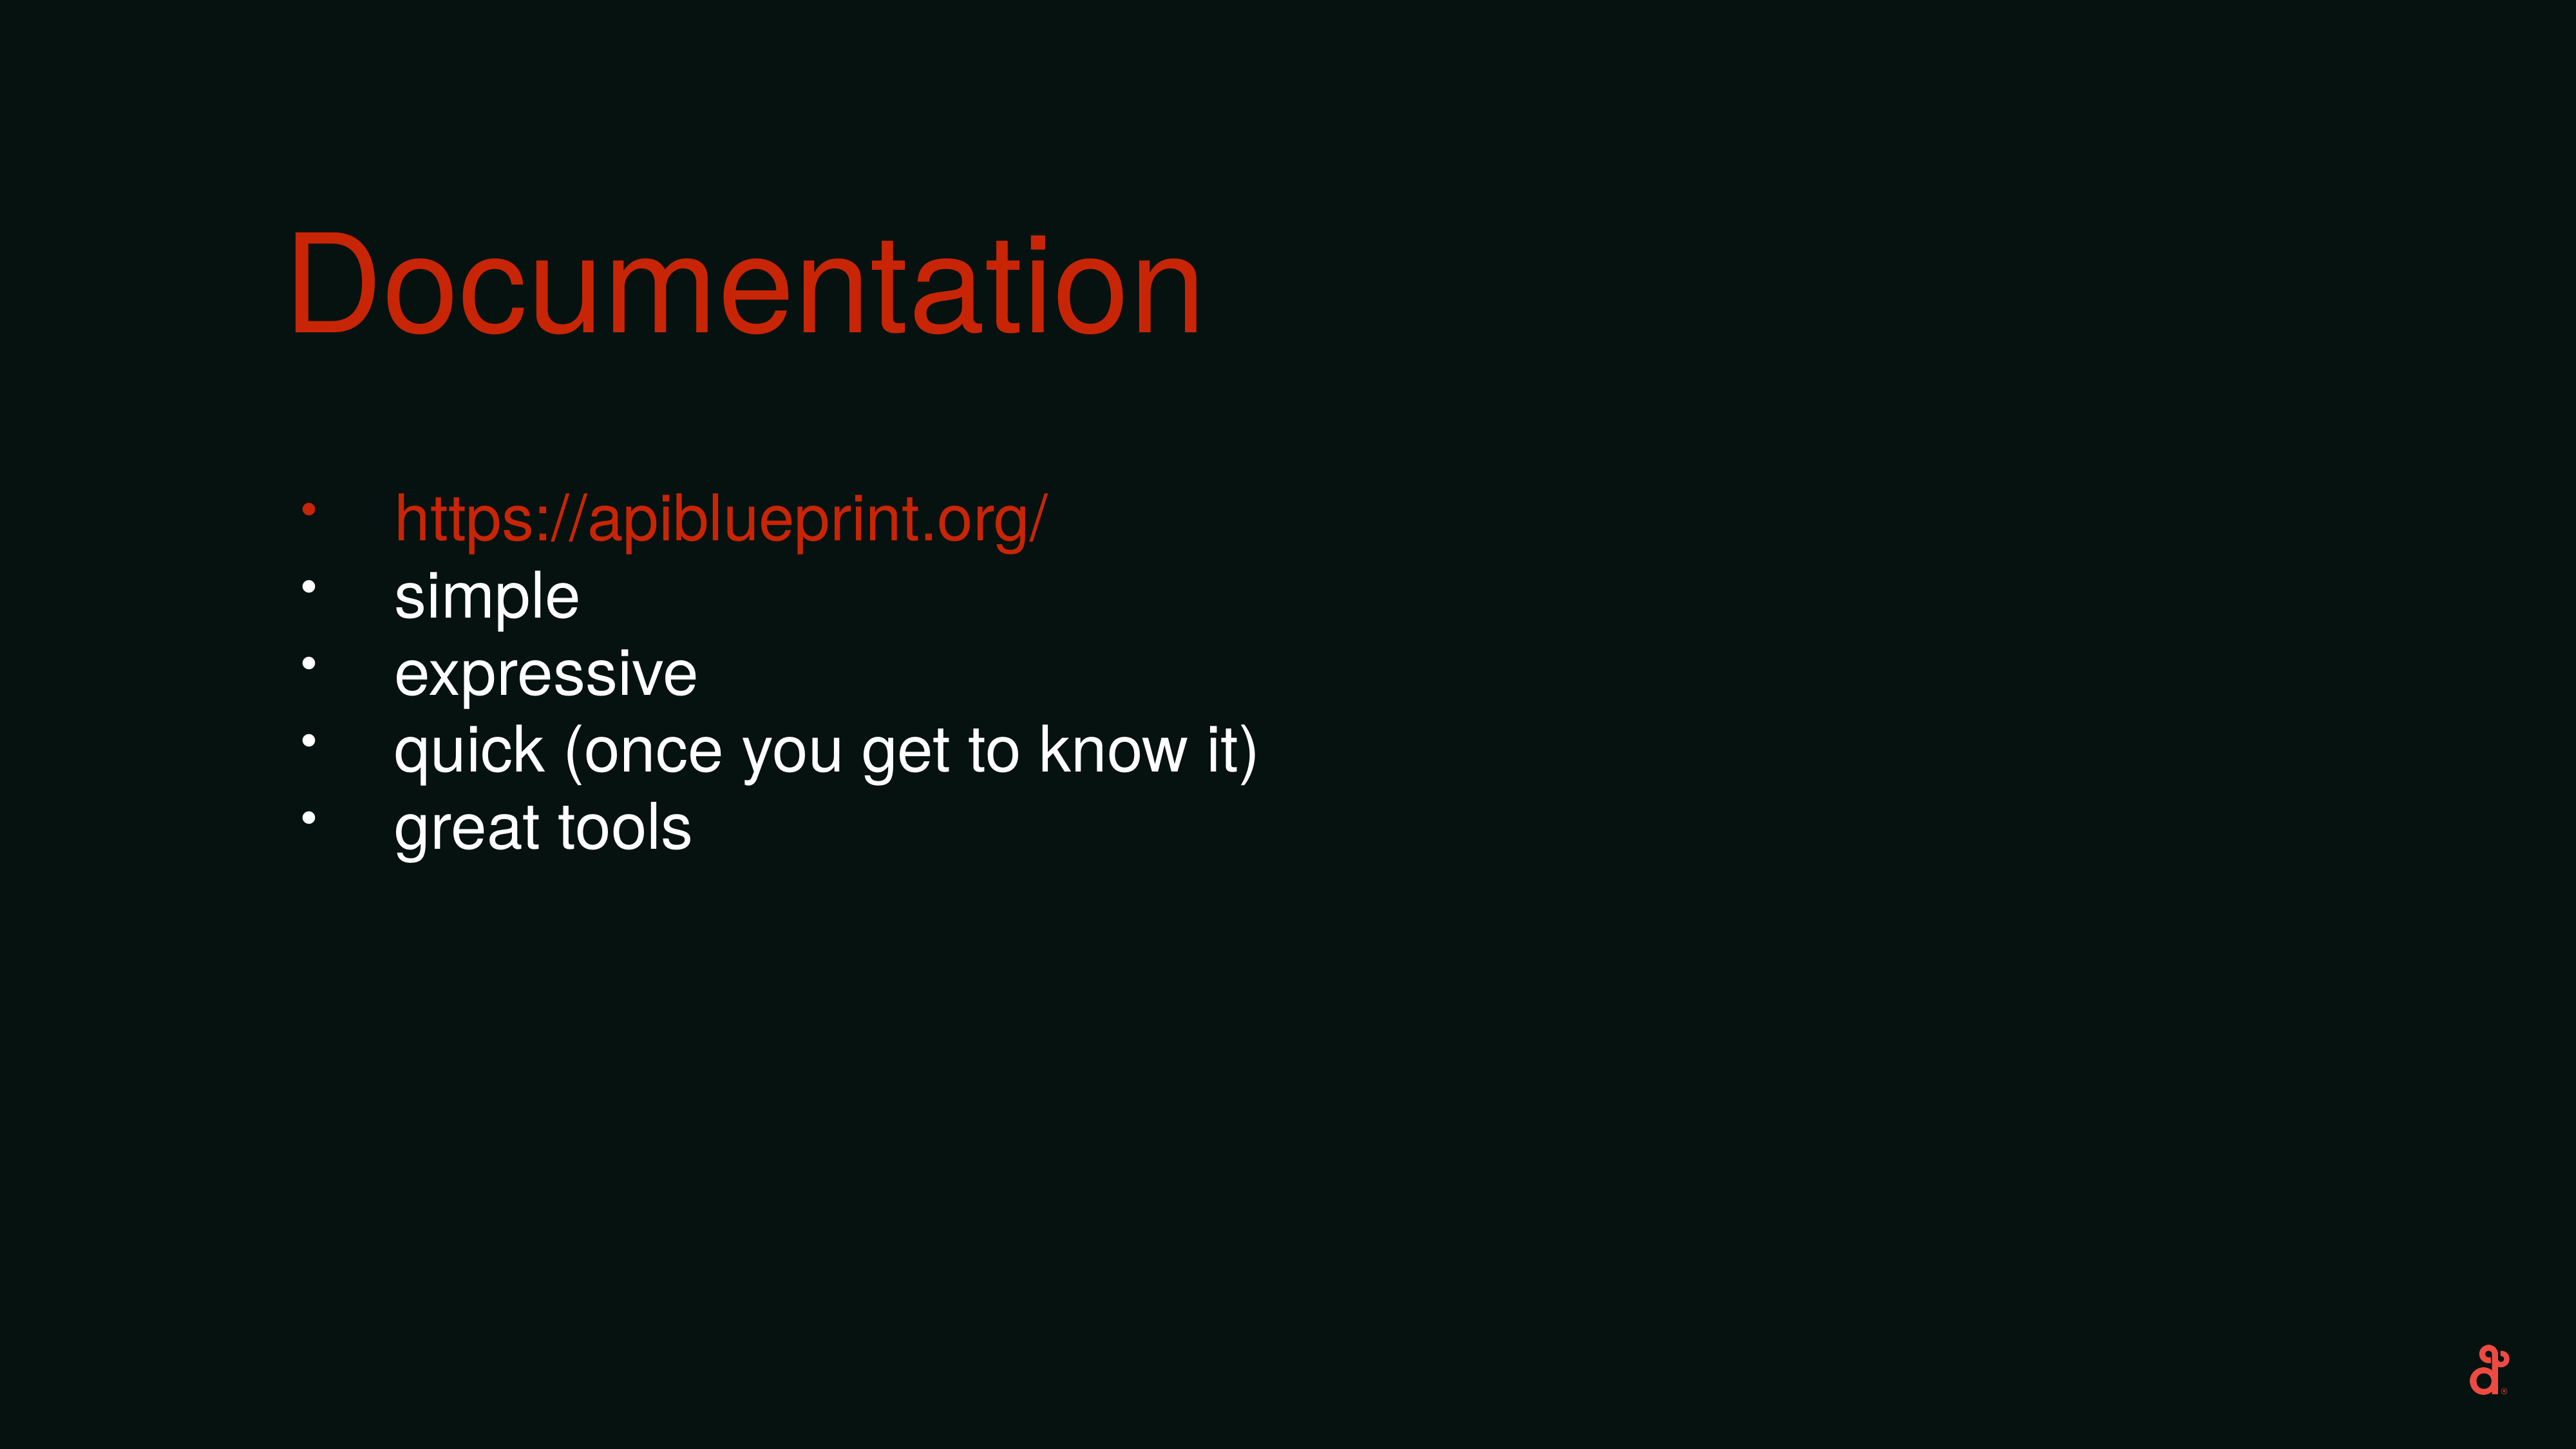

Documentation
https://apiblueprint.org/
simple
expressive
quick (once you get to know it)
great tools